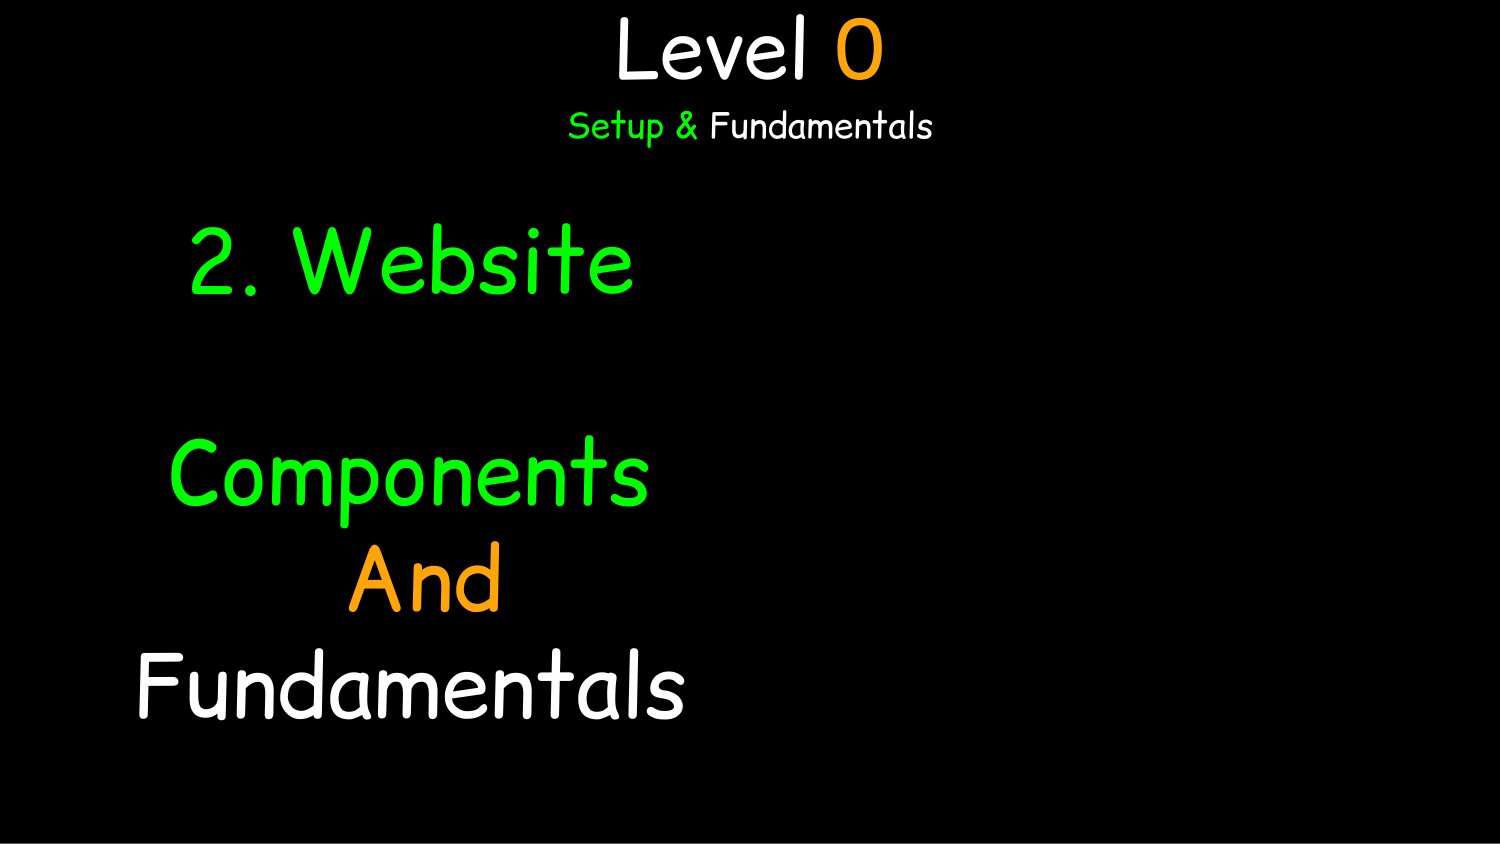

# Level 0
Setup & Fundamentals
2. Website  Components
And  Fundamentals